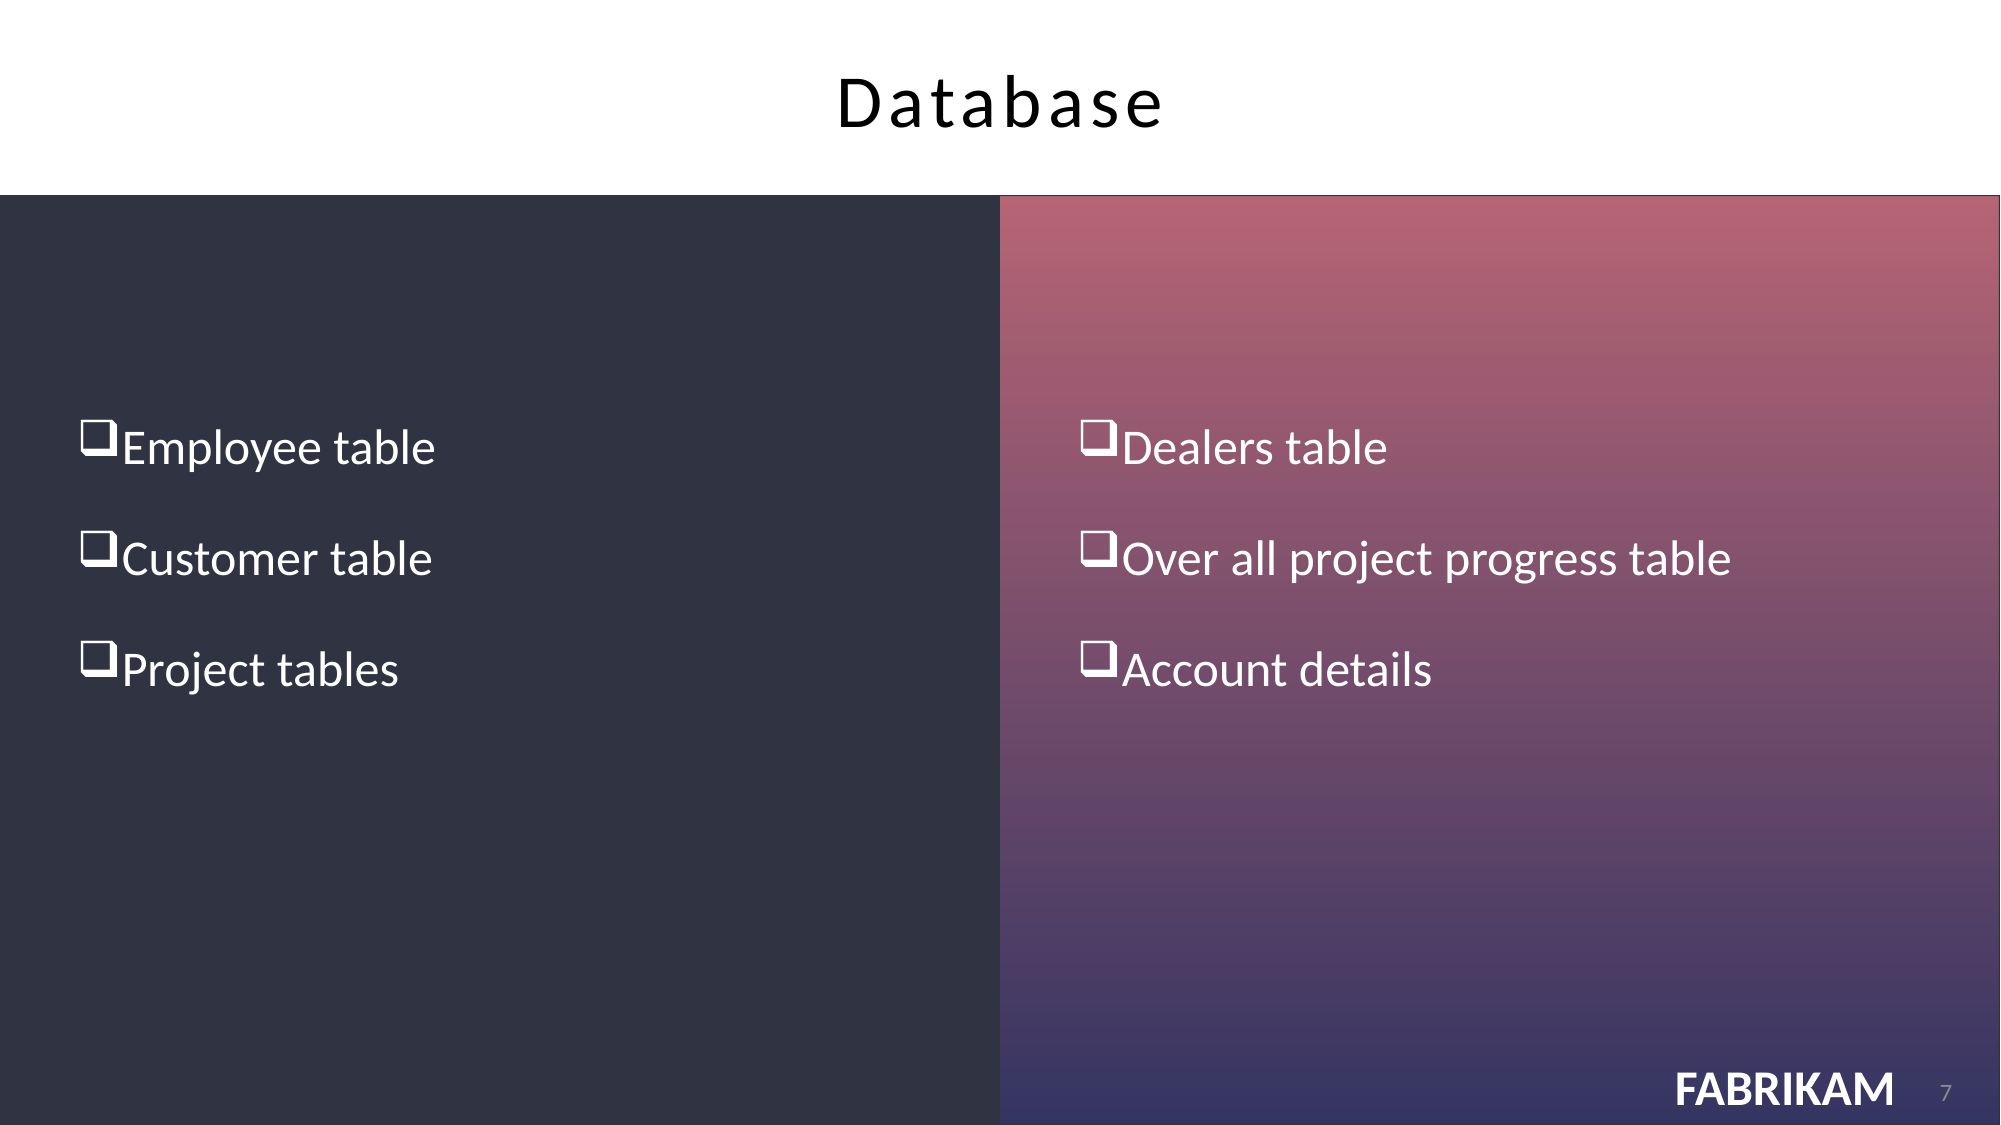

# Database

Employee table
Customer table
Project tables
Dealers table
Over all project progress table
Account details
7